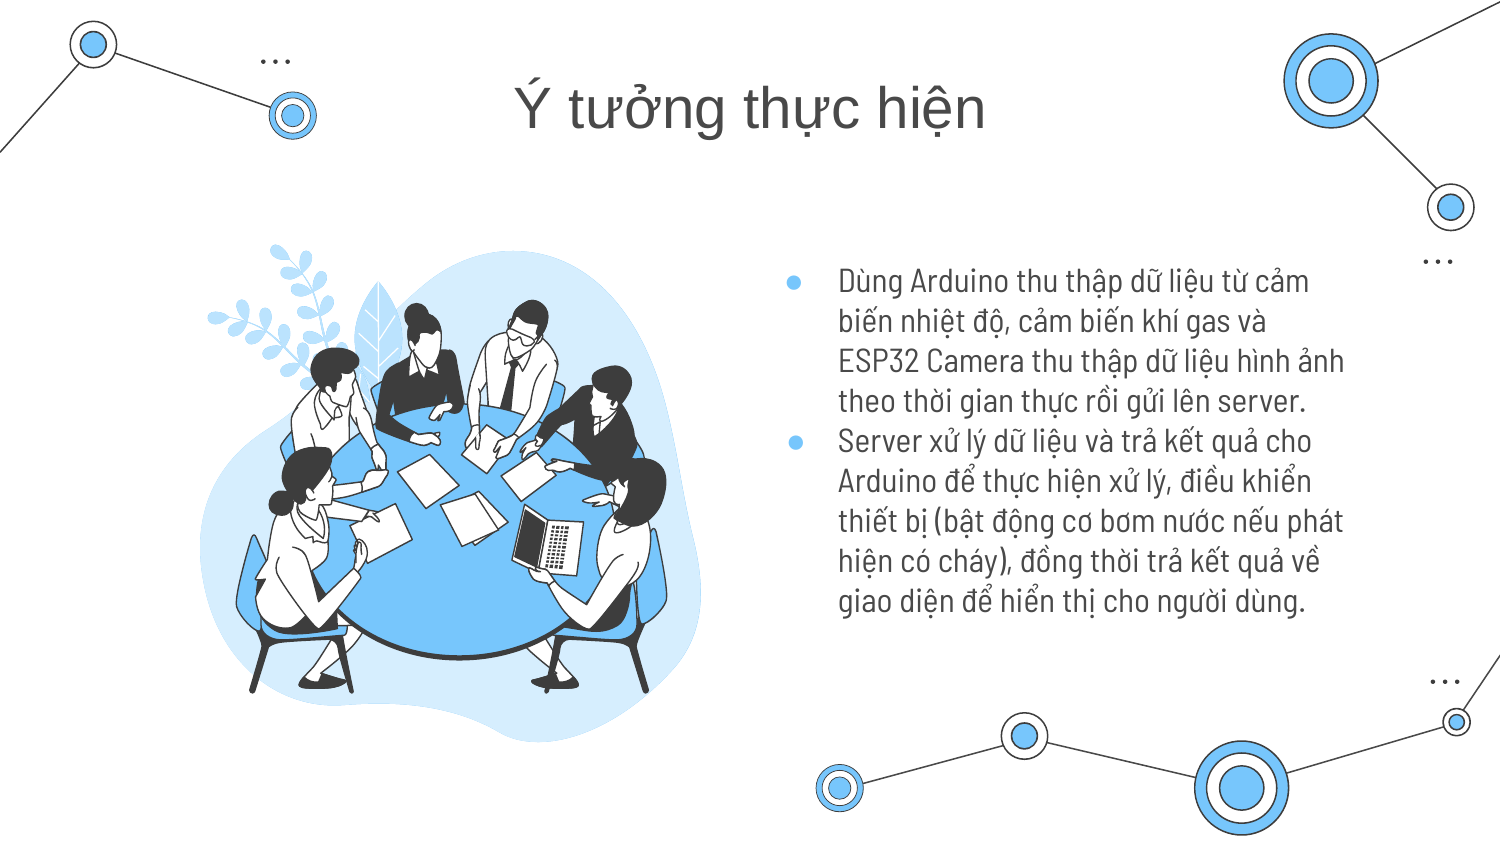

# Ý tưởng thực hiện

Dùng Arduino thu thập dữ liệu từ cảm biến nhiệt độ, cảm biến khí gas và ESP32 Camera thu thập dữ liệu hình ảnh theo thời gian thực rồi gửi lên server.
Server xử lý dữ liệu và trả kết quả cho Arduino để thực hiện xử lý, điều khiển thiết bị (bật động cơ bơm nước nếu phát hiện có cháy), đồng thời trả kết quả về giao diện để hiển thị cho người dùng.